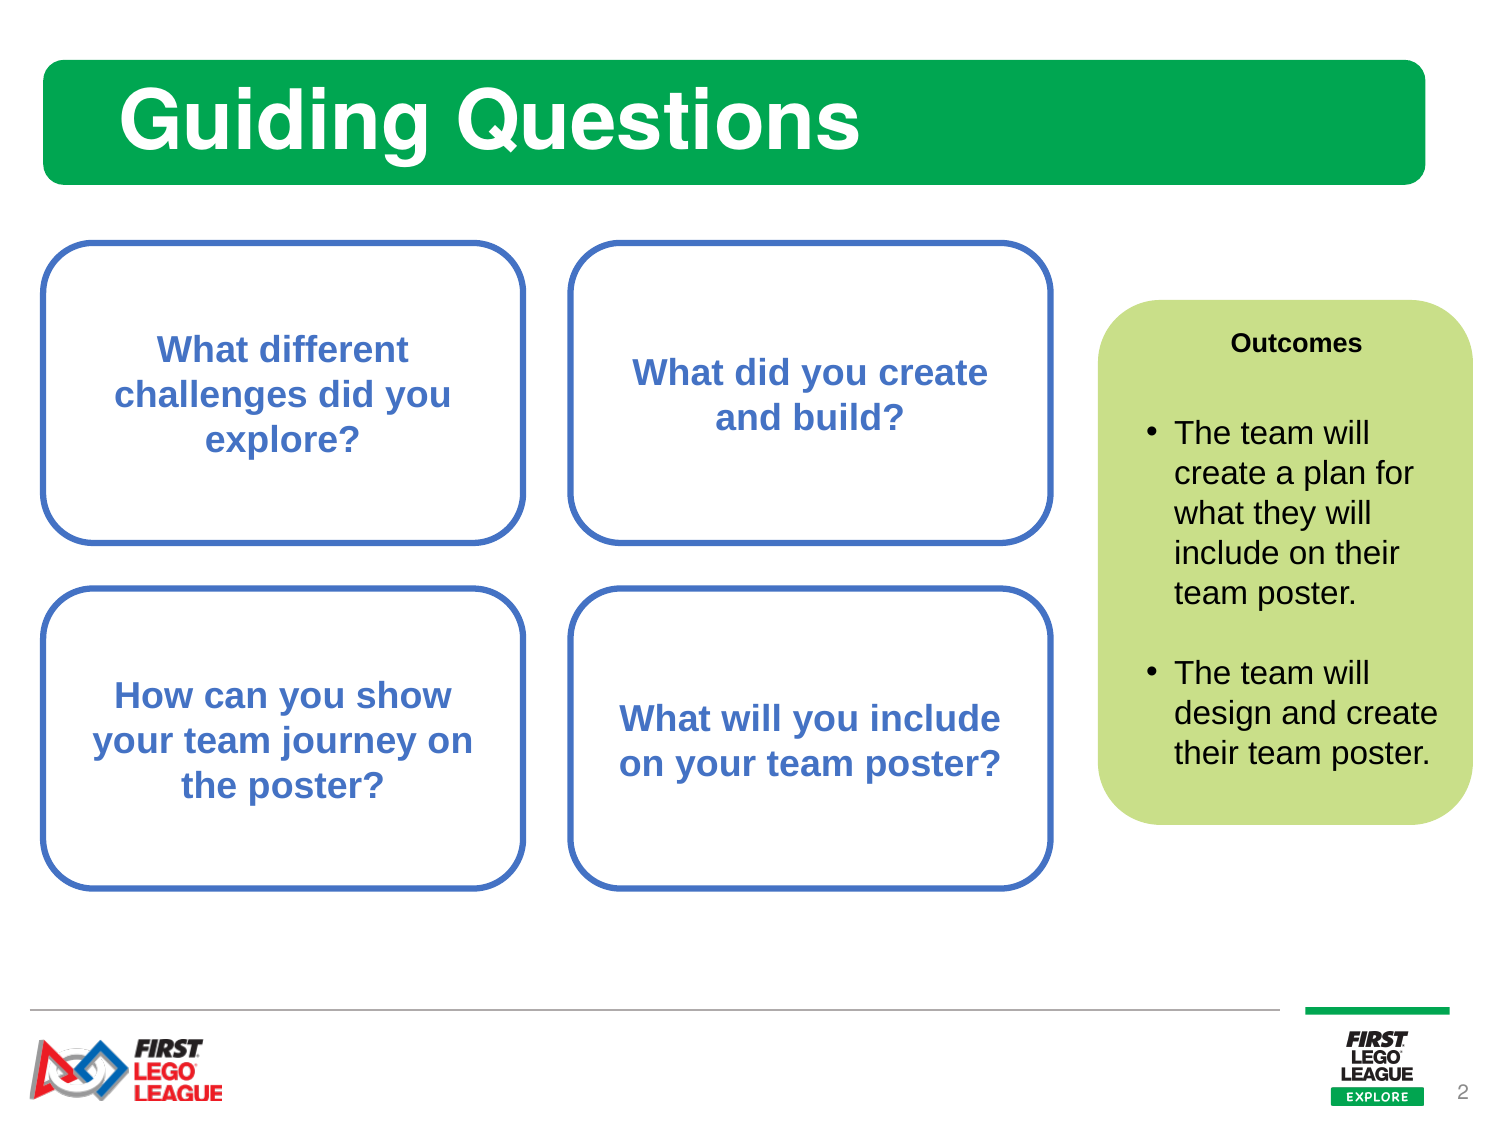

# Guiding Questions
What different challenges did you explore?
What did you create and build?
Outcomes

The team will create a plan for what they will include on their team poster.

The team will design and create their team poster.
How can you show your team journey on the poster?
What will you include on your team poster?
2